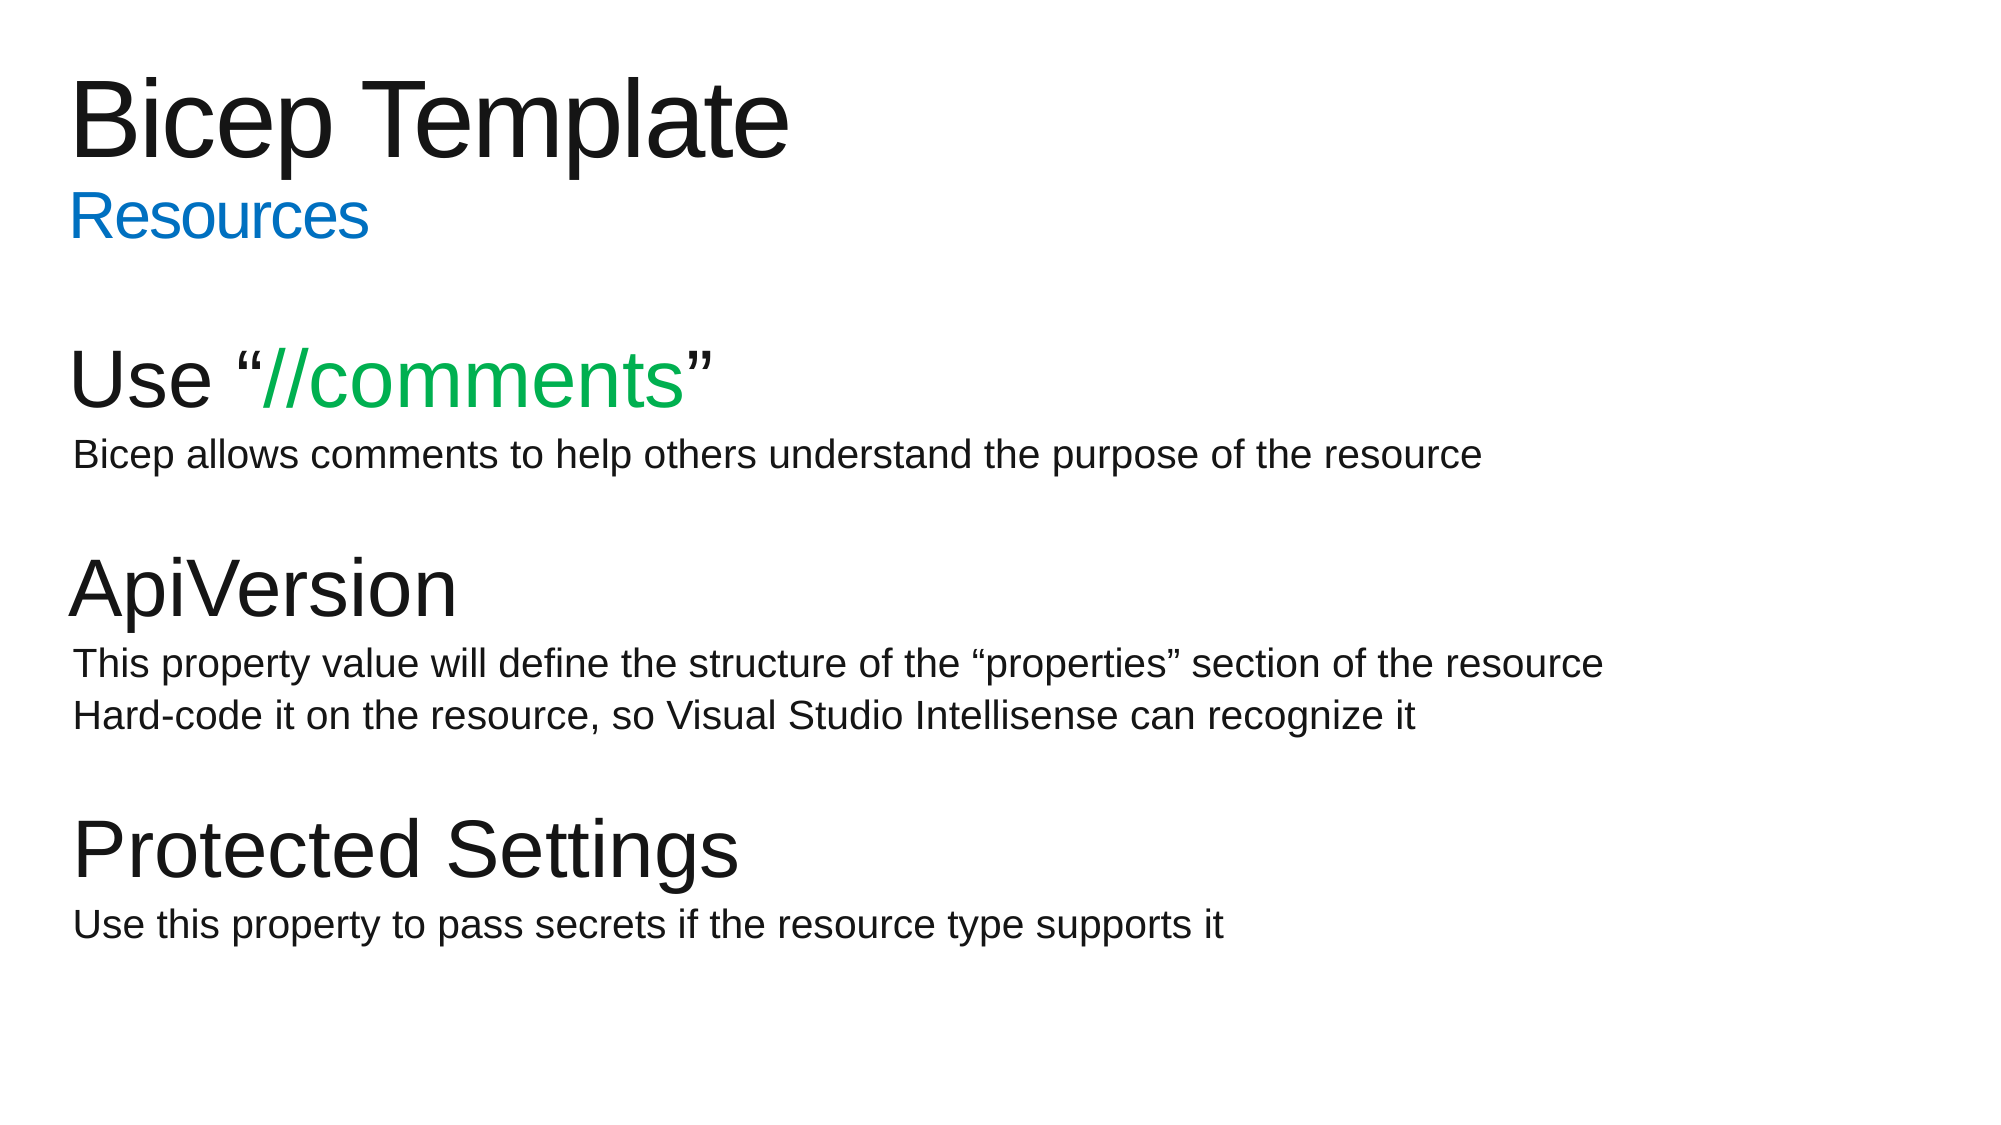

# Bicep Template Resources
Use “//comments”
Bicep allows comments to help others understand the purpose of the resource

ApiVersion
This property value will define the structure of the “properties” section of the resource
Hard-code it on the resource, so Visual Studio Intellisense can recognize it

Protected Settings
Use this property to pass secrets if the resource type supports it